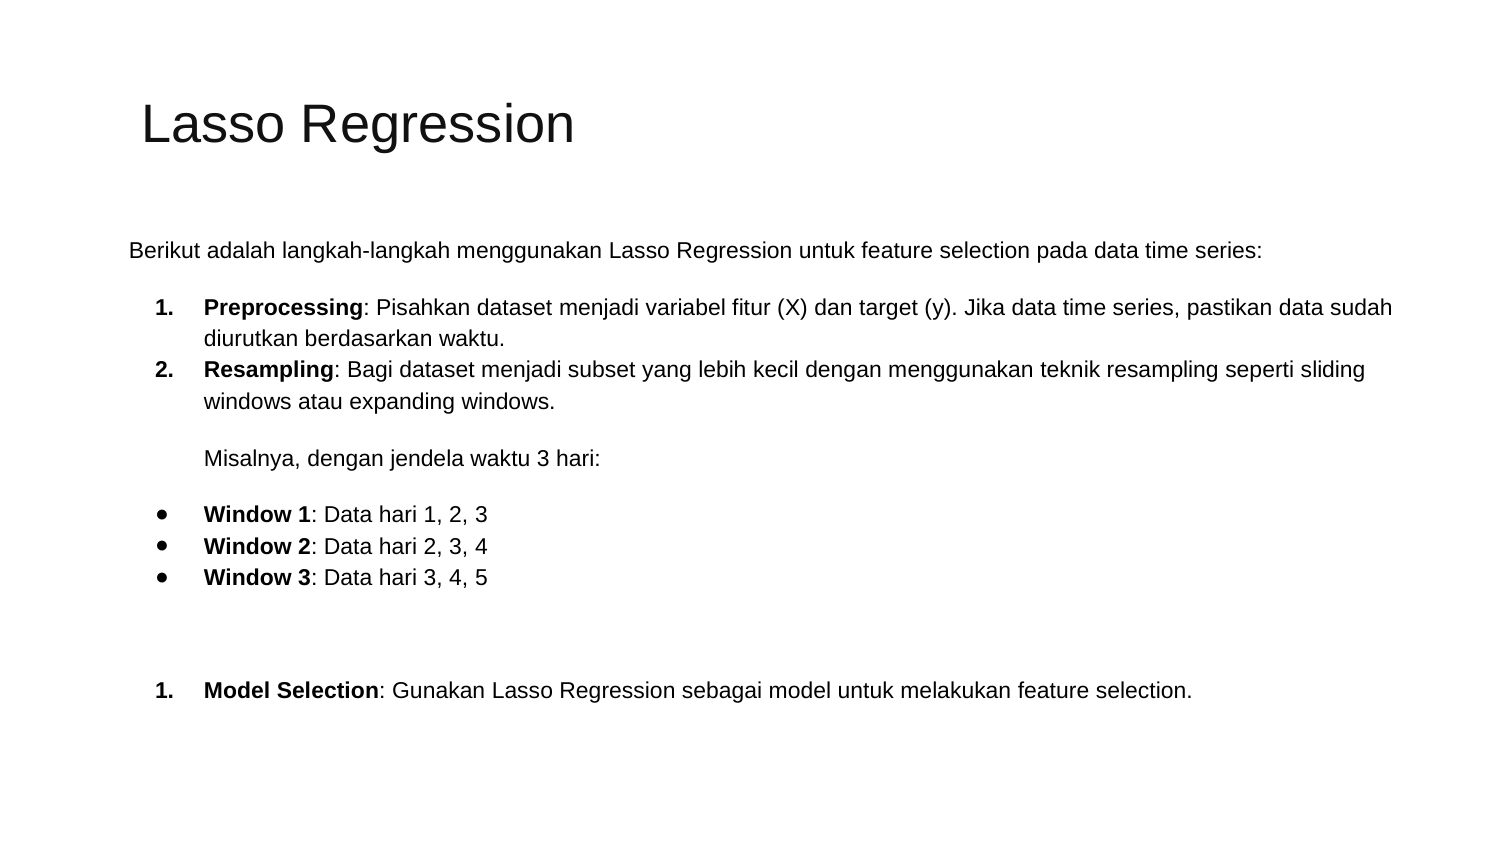

# Lasso Regression
Berikut adalah langkah-langkah menggunakan Lasso Regression untuk feature selection pada data time series:
Preprocessing: Pisahkan dataset menjadi variabel fitur (X) dan target (y). Jika data time series, pastikan data sudah diurutkan berdasarkan waktu.
Resampling: Bagi dataset menjadi subset yang lebih kecil dengan menggunakan teknik resampling seperti sliding windows atau expanding windows.
Misalnya, dengan jendela waktu 3 hari:
Window 1: Data hari 1, 2, 3
Window 2: Data hari 2, 3, 4
Window 3: Data hari 3, 4, 5

Model Selection: Gunakan Lasso Regression sebagai model untuk melakukan feature selection.